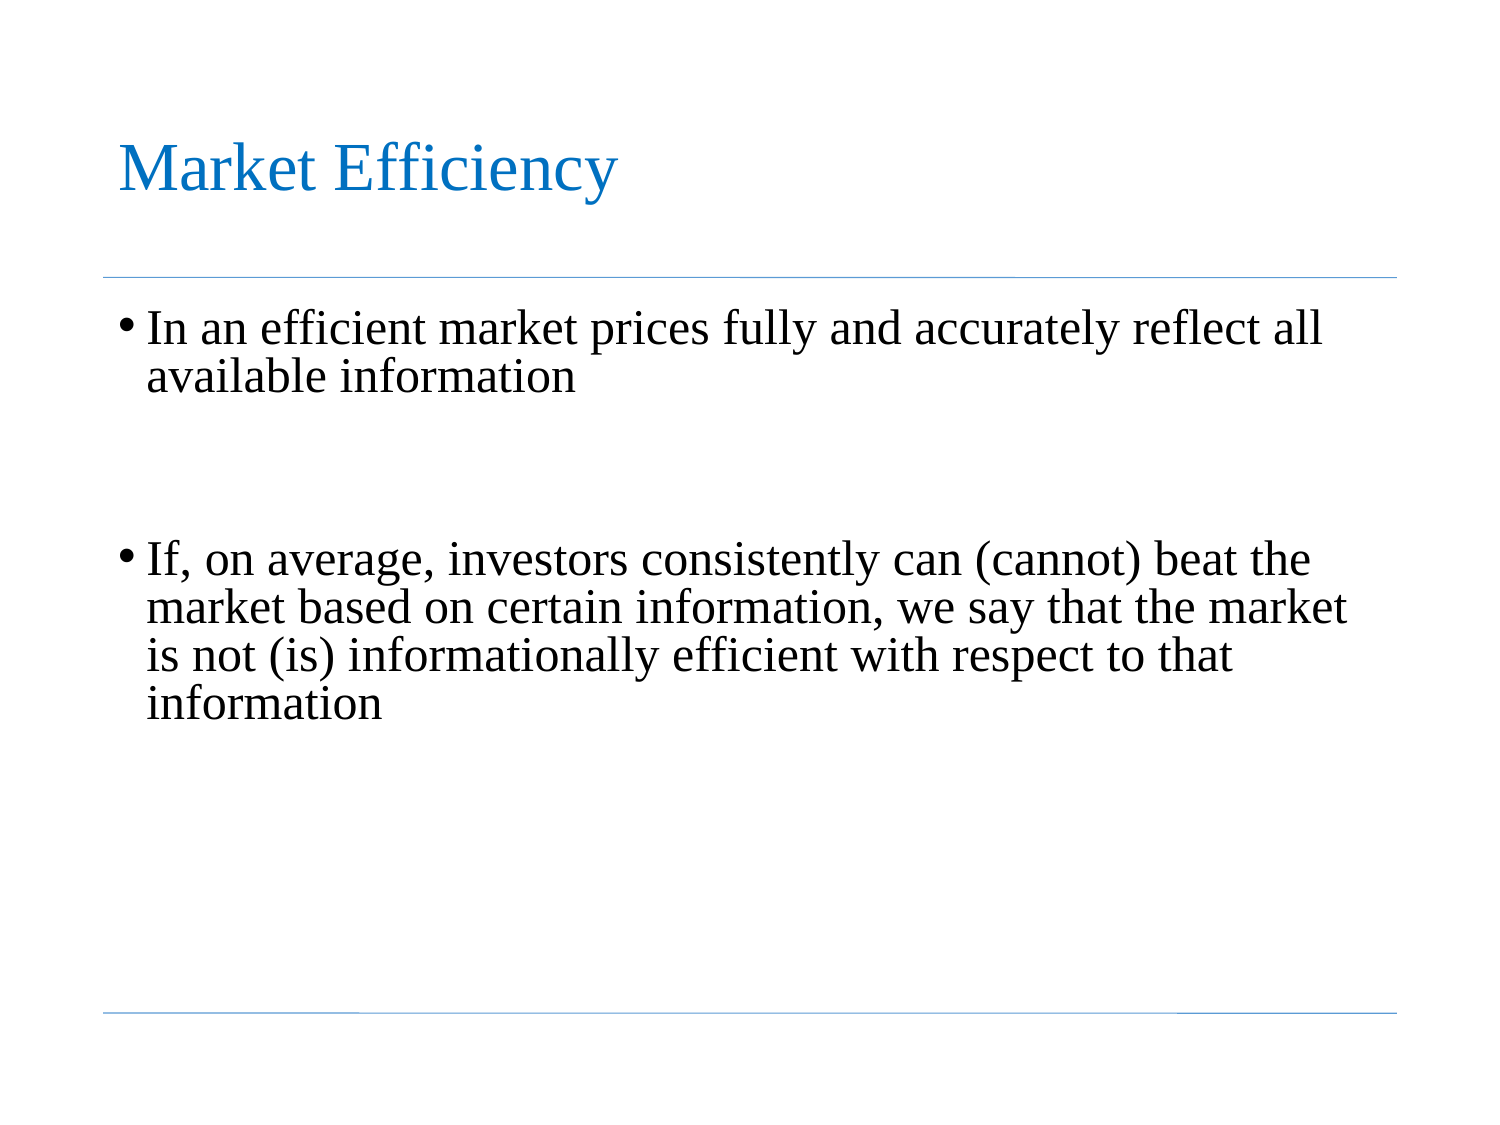

# Market Efficiency
In an efficient market prices fully and accurately reflect all available information

If, on average, investors consistently can (cannot) beat the market based on certain information, we say that the market is not (is) informationally efficient with respect to that information